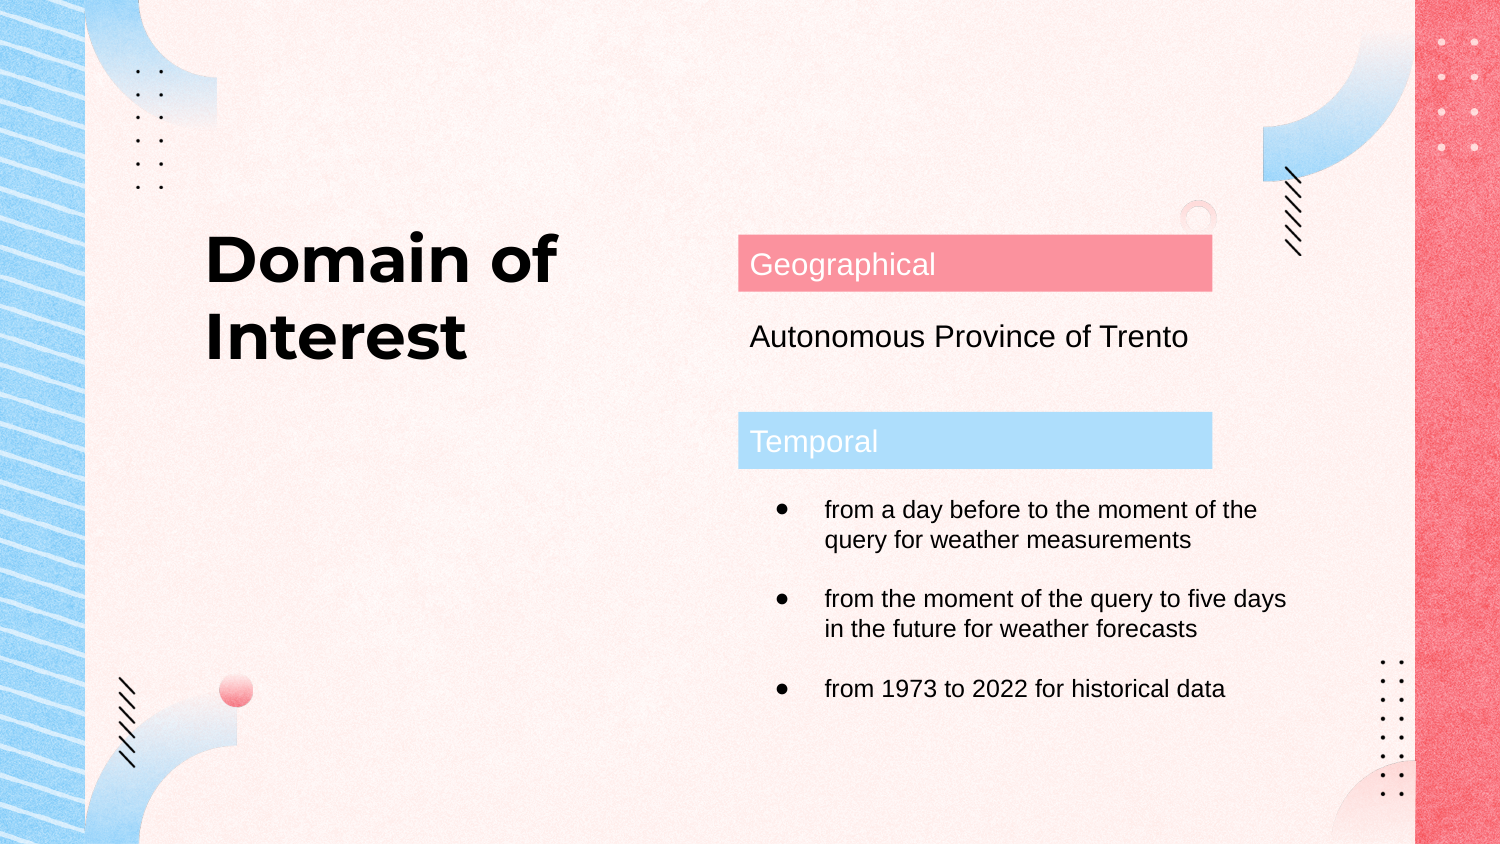

Domain of Interest
Geographical
Autonomous Province of Trento
Temporal
from a day before to the moment of the query for weather measurements
from the moment of the query to five days in the future for weather forecasts
from 1973 to 2022 for historical data